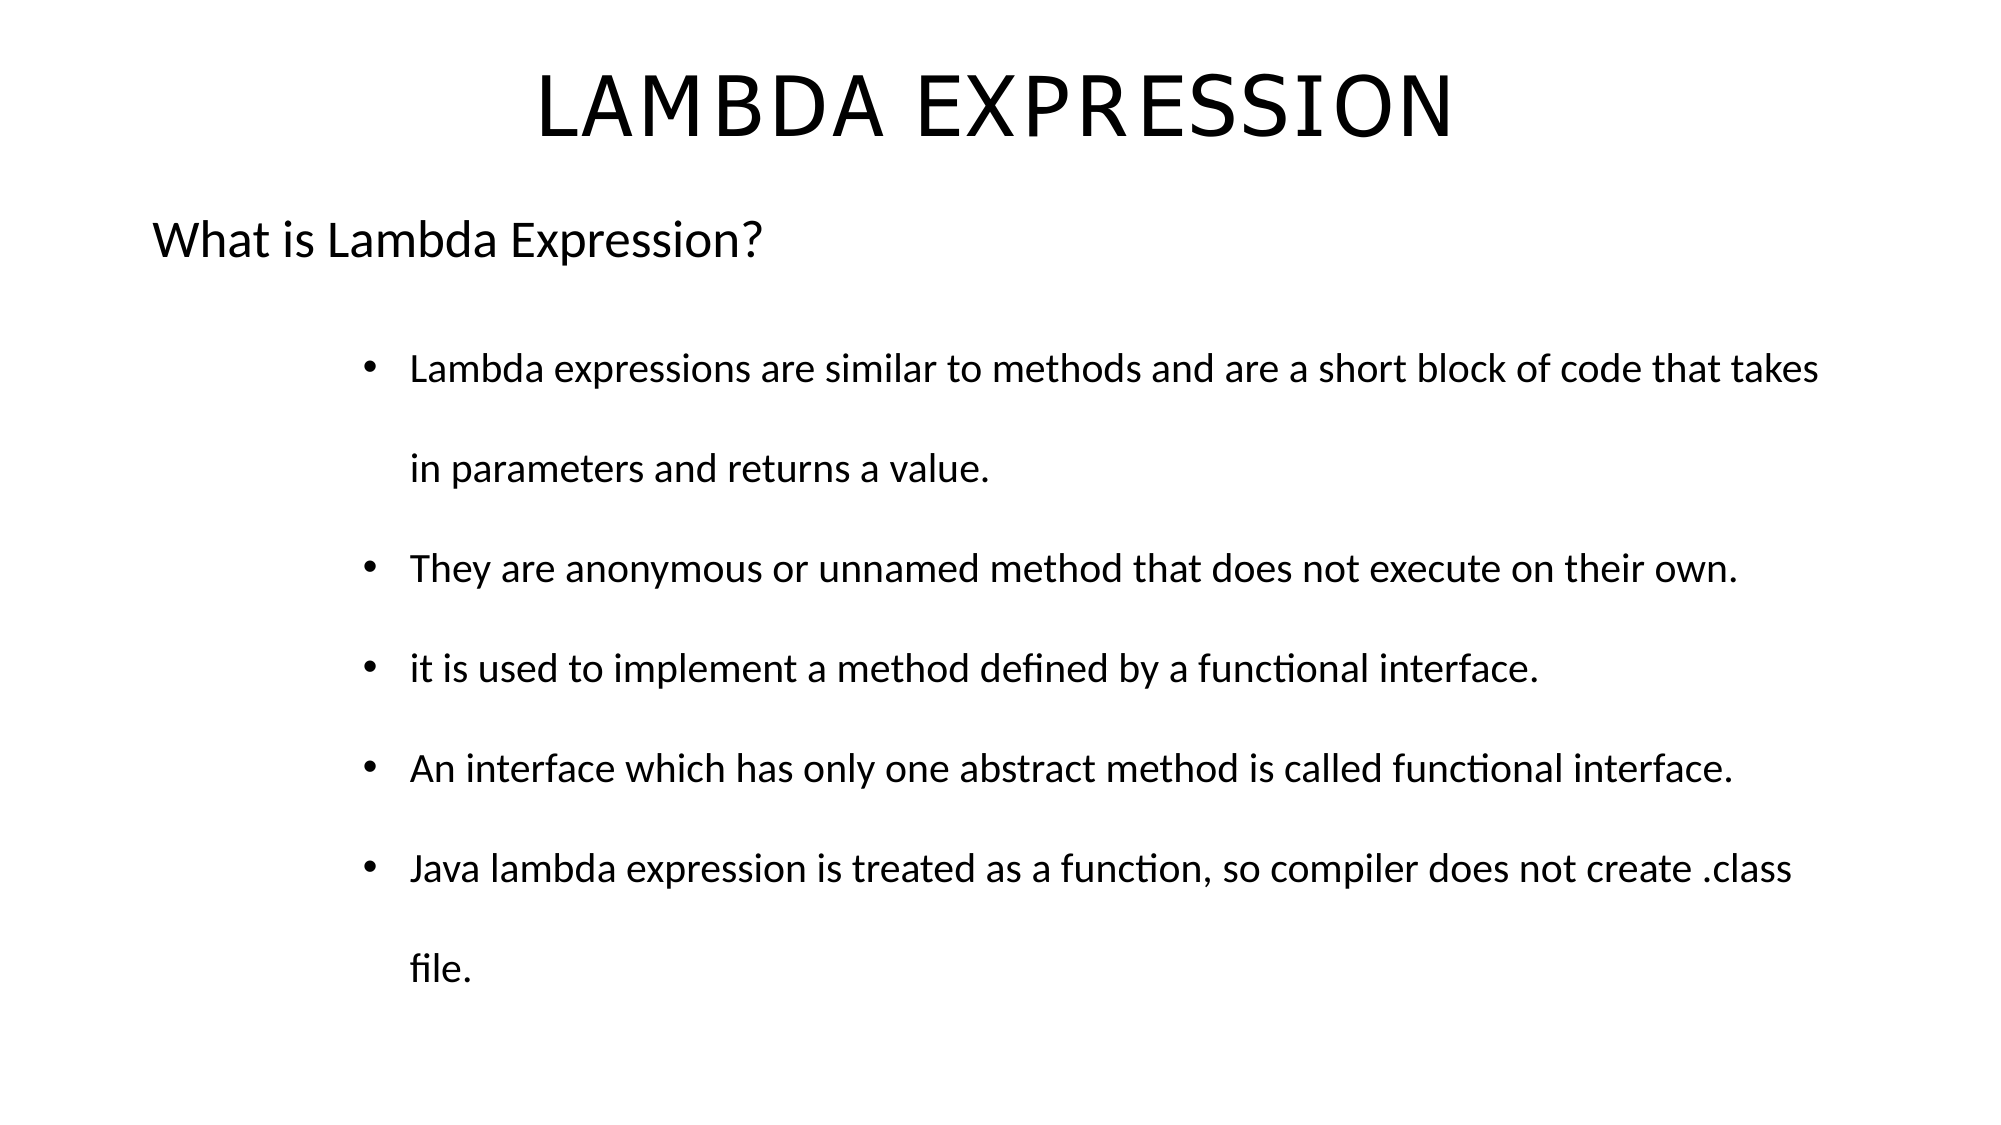

# LAMBDA EXPRESSION
What is Lambda Expression?

Lambda expressions are similar to methods and are a short block of code that takes in parameters and returns a value.
They are anonymous or unnamed method that does not execute on their own.
it is used to implement a method defined by a functional interface.
An interface which has only one abstract method is called functional interface.
Java lambda expression is treated as a function, so compiler does not create .class file.